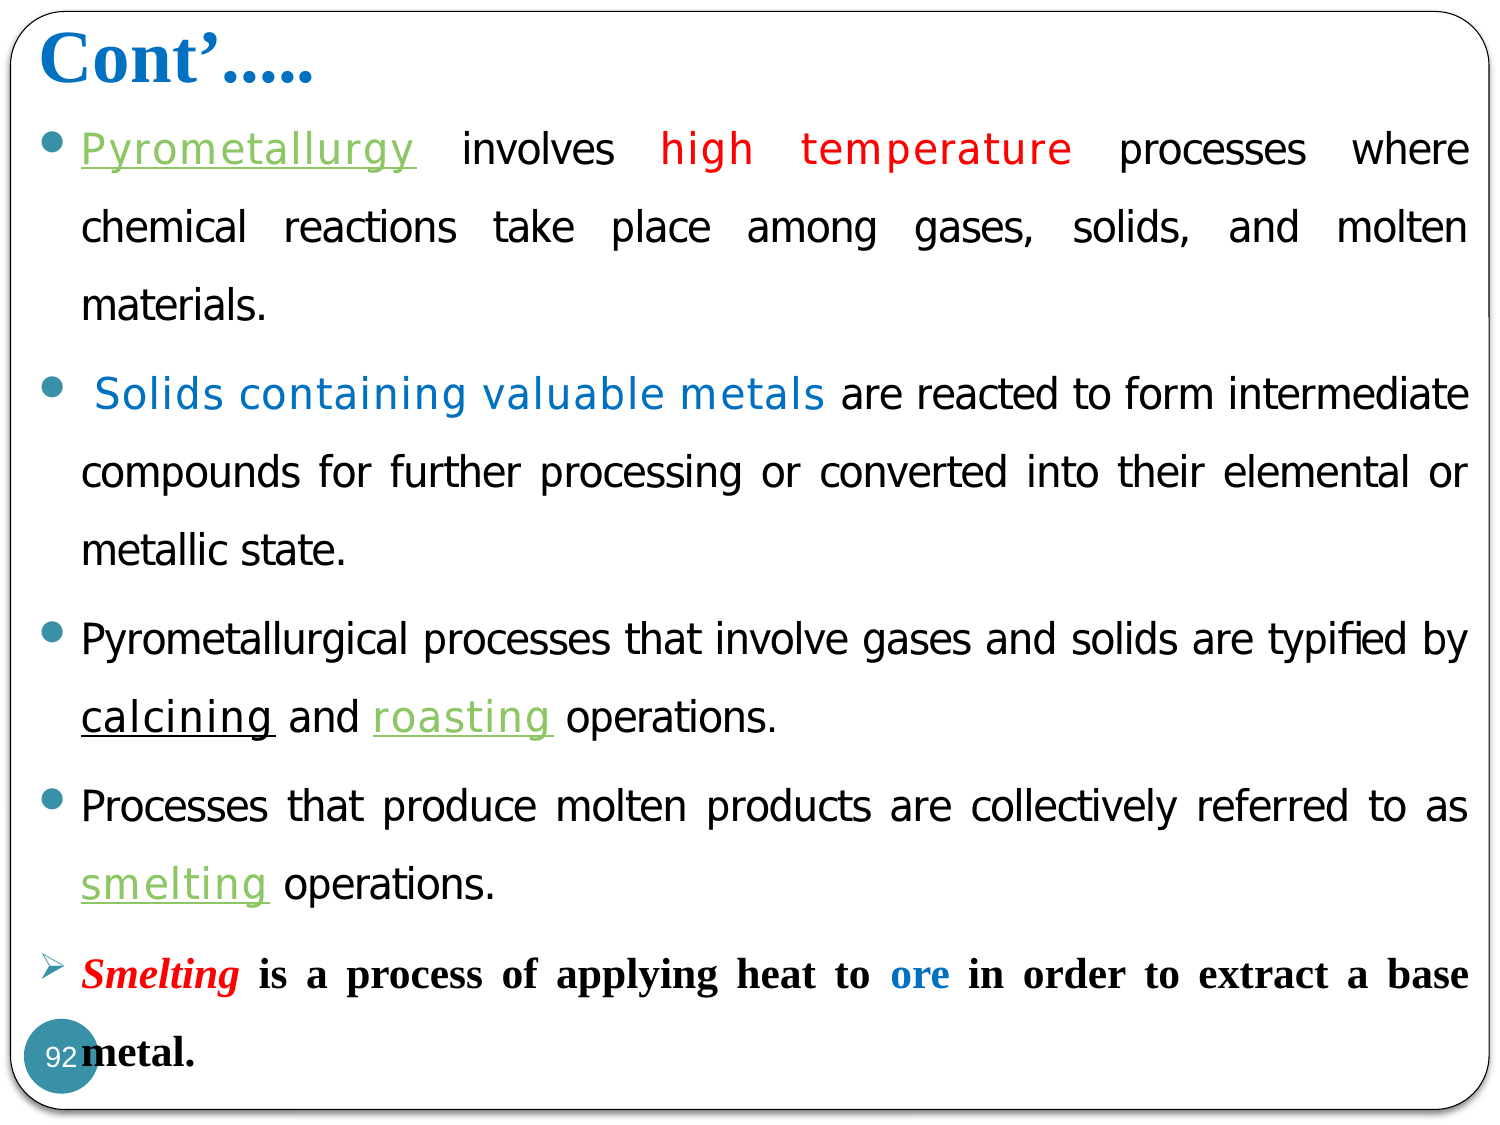

# Cont’.....
Pyrometallurgy involves high temperature processes where chemical reactions take place among gases, solids, and molten materials.
 Solids containing valuable metals are reacted to form intermediate compounds for further processing or converted into their elemental or metallic state.
Pyrometallurgical processes that involve gases and solids are typified by calcining and roasting operations.
Processes that produce molten products are collectively referred to as smelting operations.
Smelting is a process of applying heat to ore in order to extract a base metal.

92